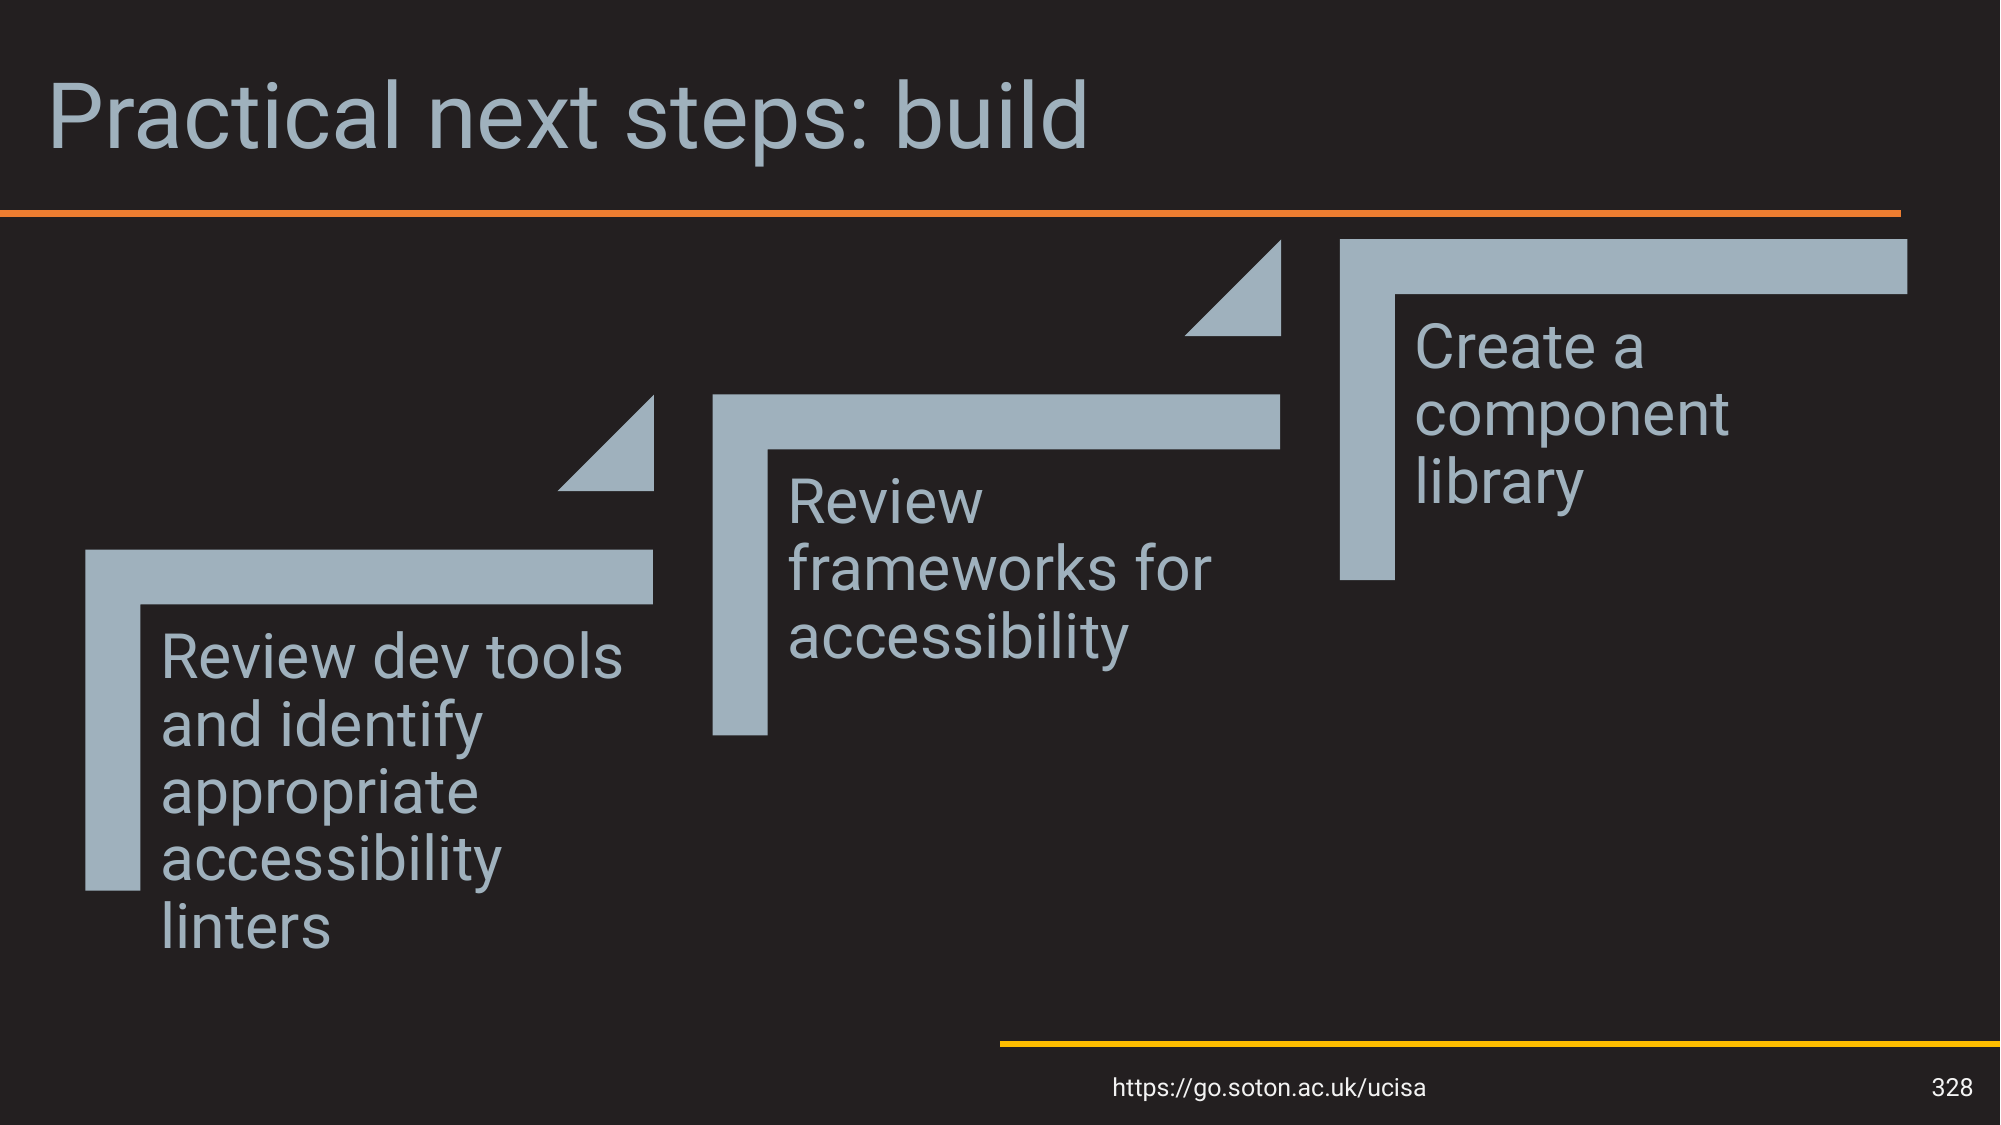

# Practical next steps: build
Review dev tools and identify appropriate accessibility linters
Review frameworks for accessibility
Create a component library
328
https://go.soton.ac.uk/ucisa